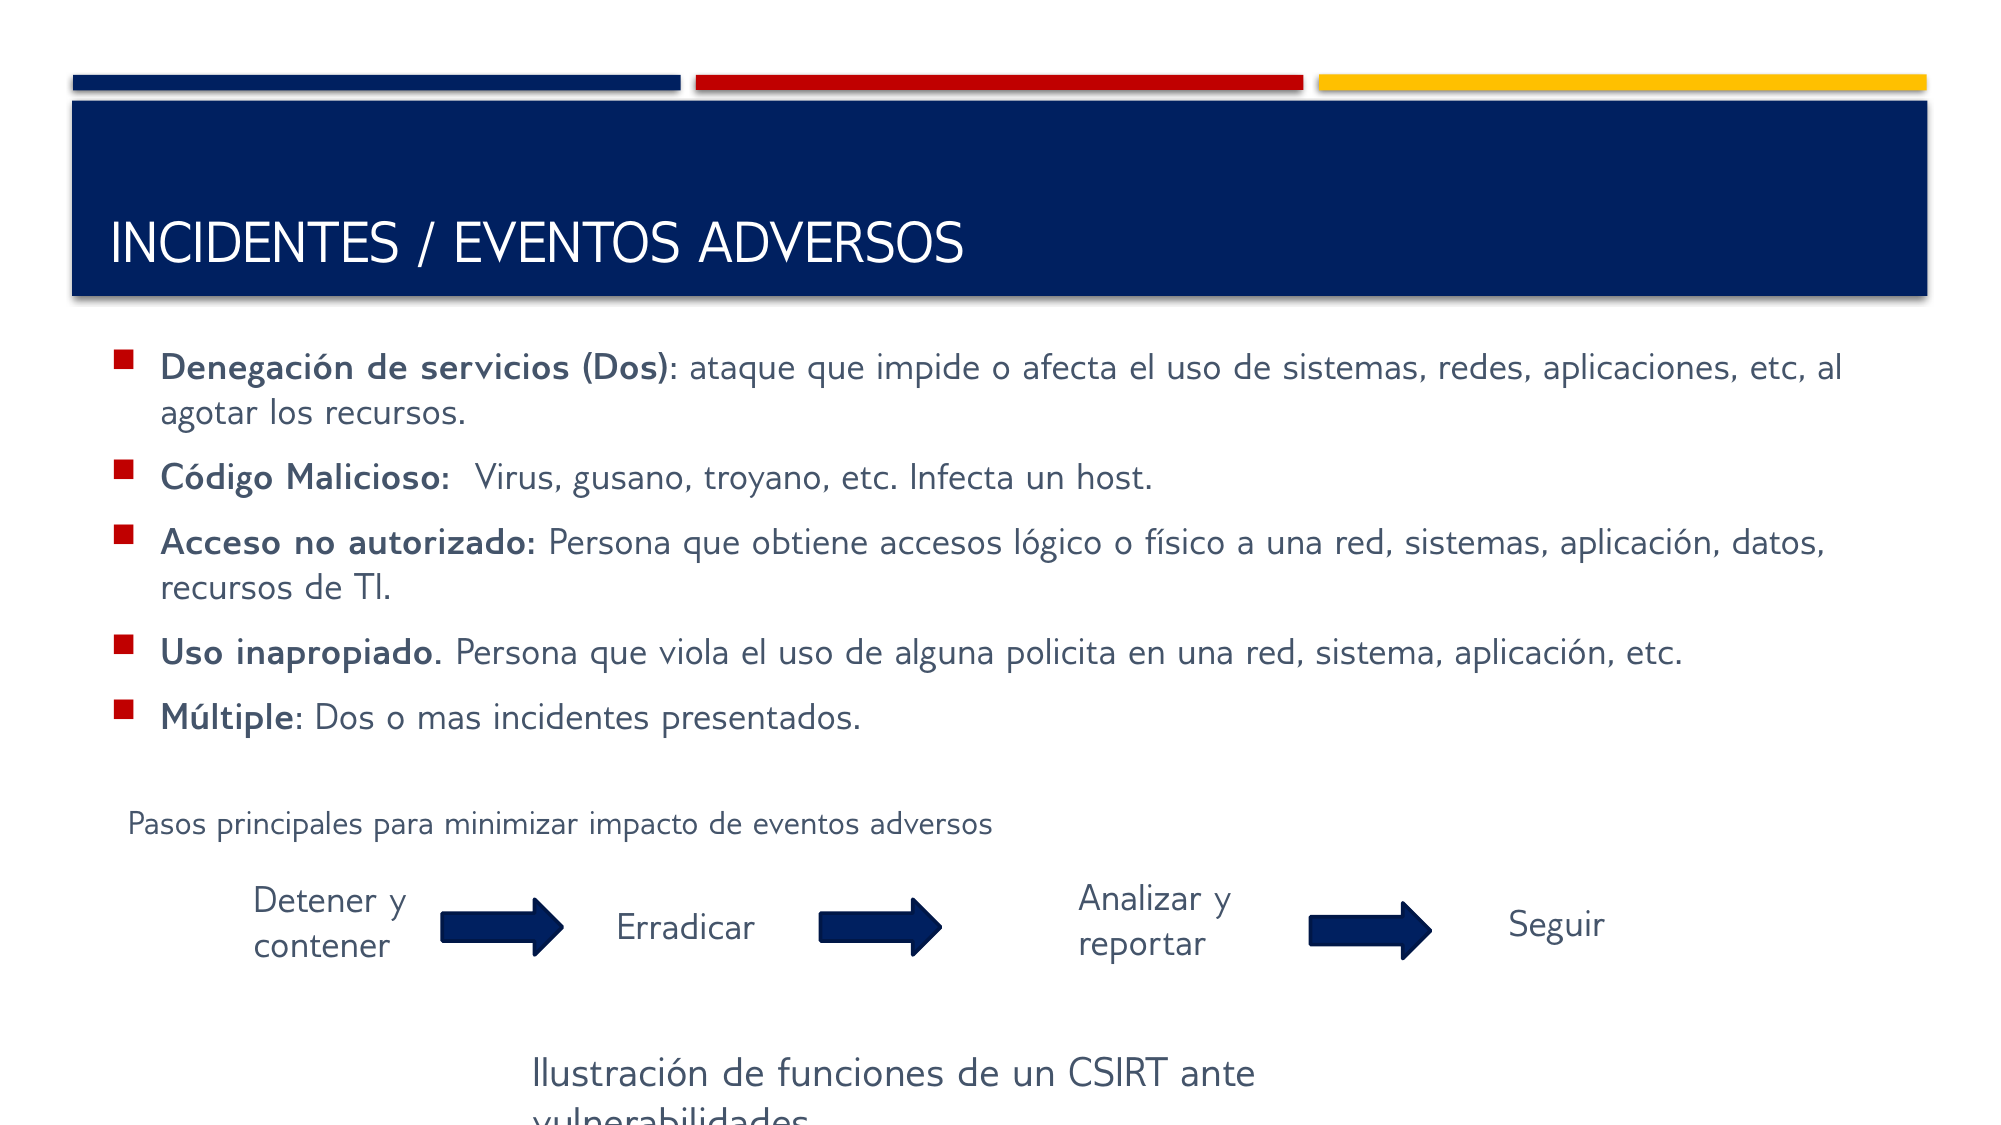

# Incidentes / Eventos adversos
Denegación de servicios (Dos): ataque que impide o afecta el uso de sistemas, redes, aplicaciones, etc, al agotar los recursos.
Código Malicioso:  Virus, gusano, troyano, etc. Infecta un host.
Acceso no autorizado: Persona que obtiene accesos lógico o físico a una red, sistemas, aplicación, datos, recursos de TI.
Uso inapropiado. Persona que viola el uso de alguna policita en una red, sistema, aplicación, etc.
Múltiple: Dos o mas incidentes presentados.
Pasos principales para minimizar impacto de eventos adversos
Analizar y
reportar
Detener y
contener
Seguir
Erradicar

Ilustración de funciones de un CSIRT ante vulnerabilidades